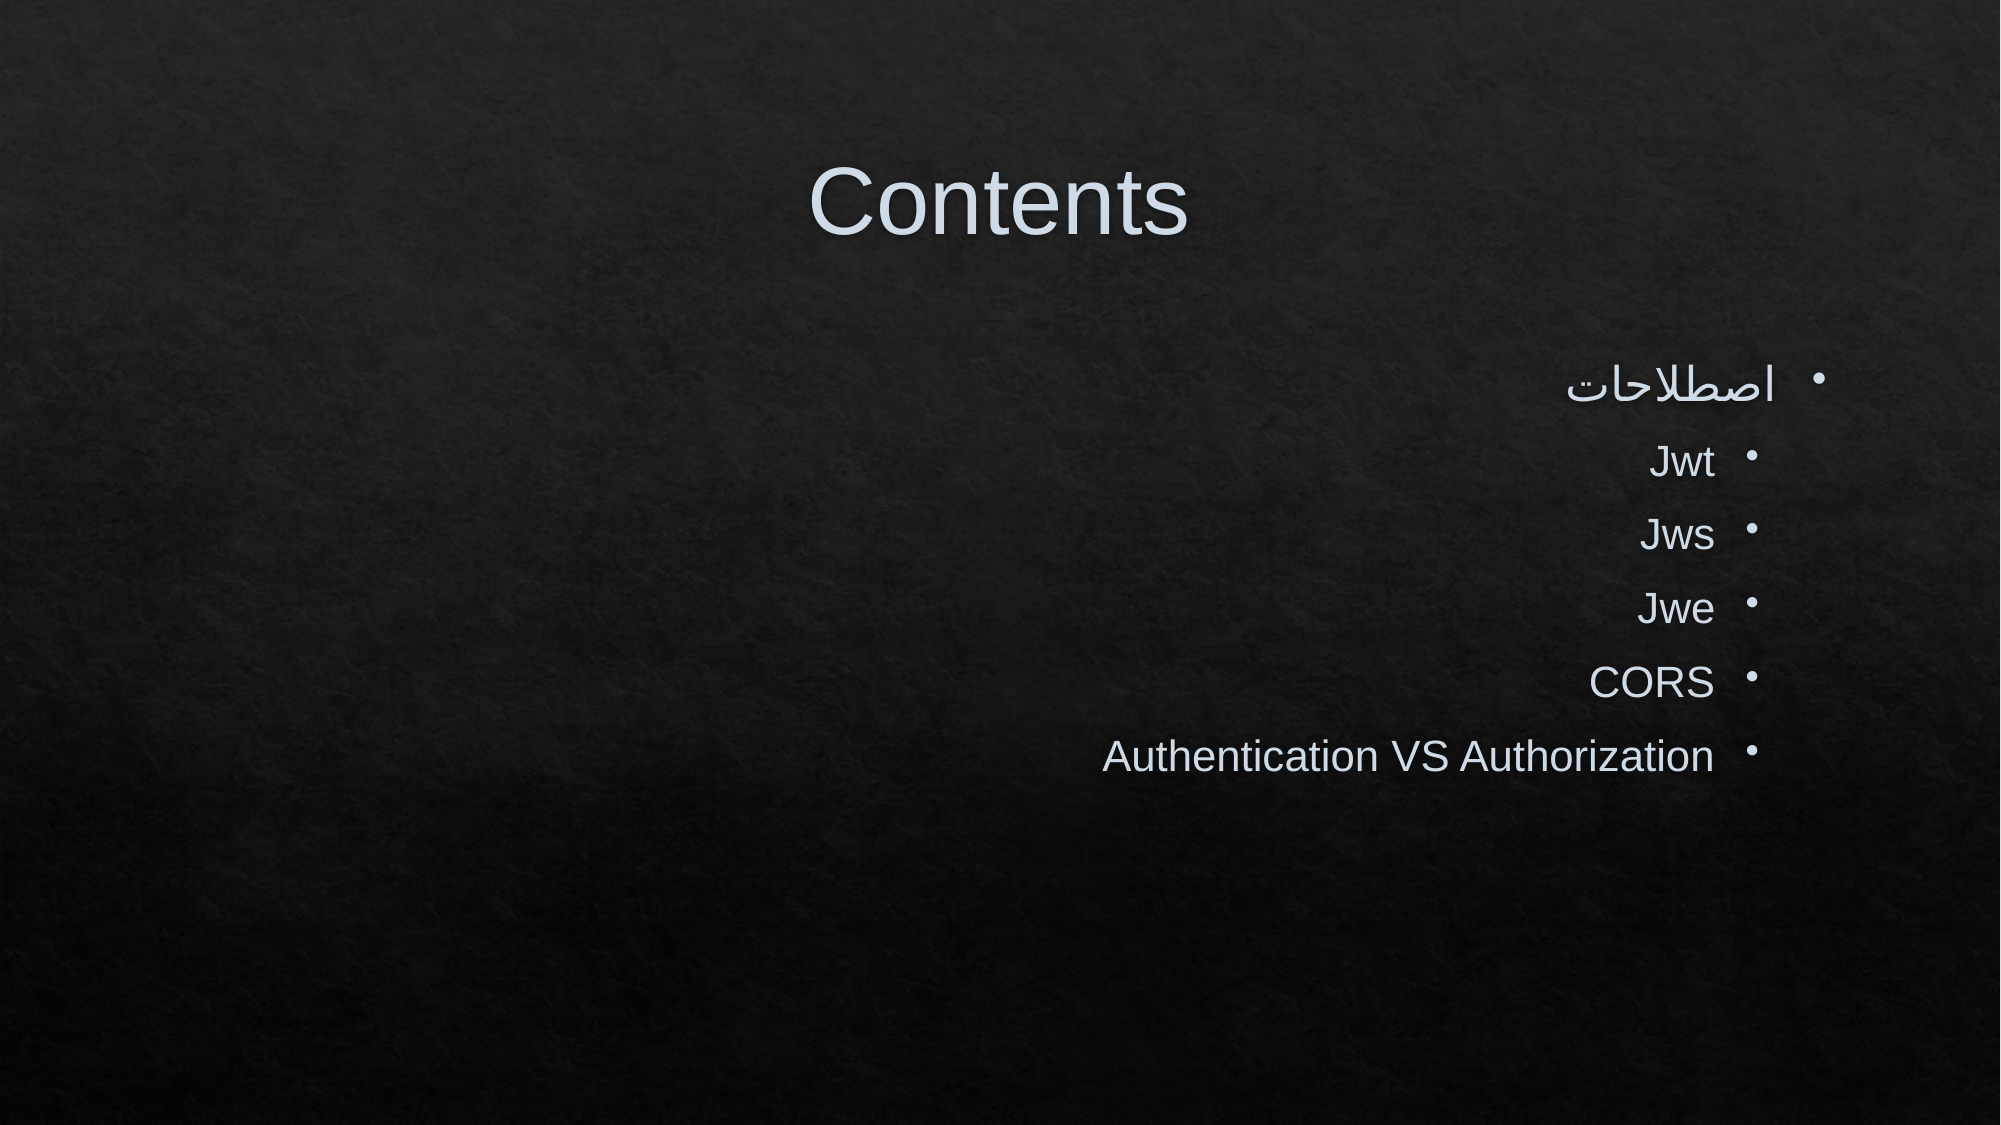

# Contents
اصطلاحات
Jwt
Jws
Jwe
CORS
Authentication VS Authorization